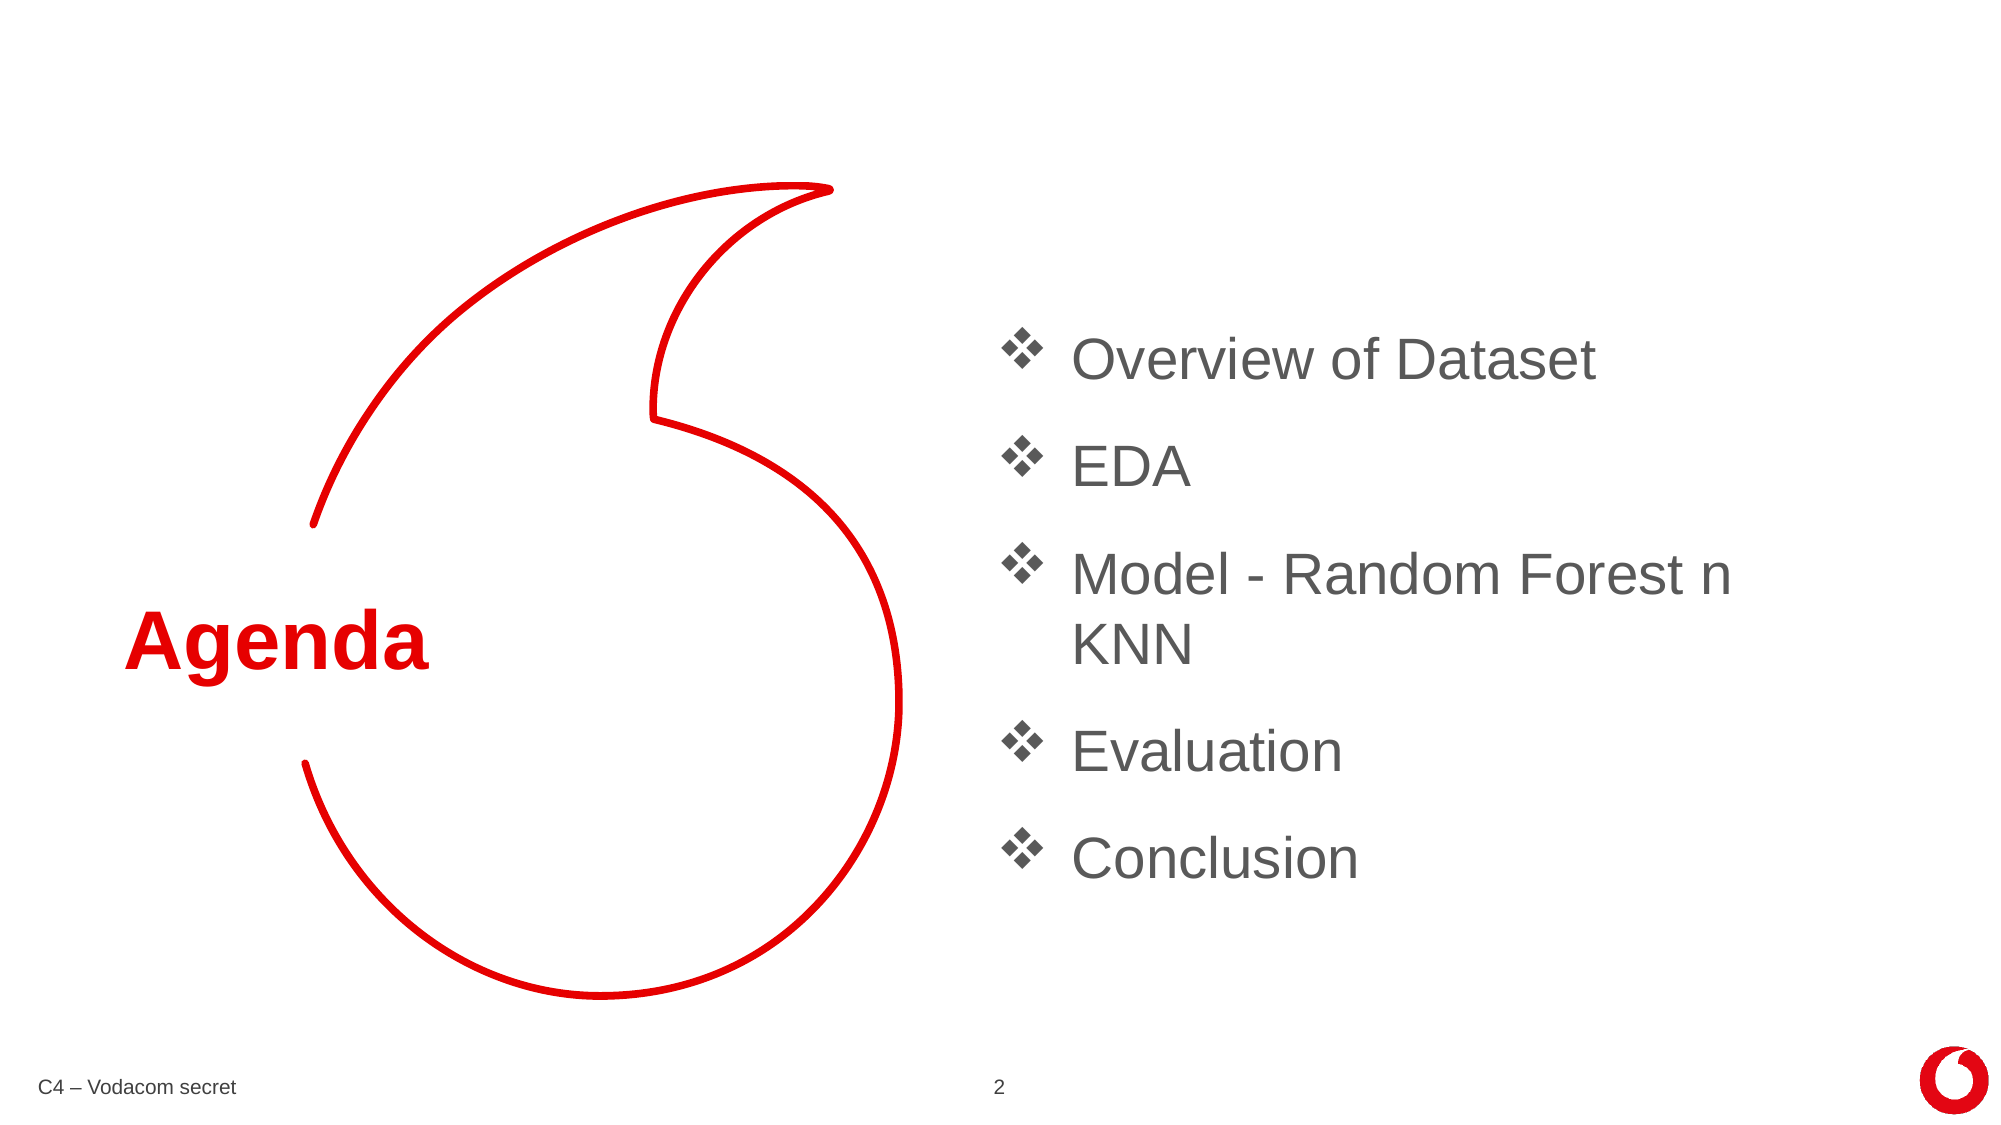

Overview of Dataset
EDA
Model - Random Forest n KNN
Evaluation
Conclusion
# Agenda